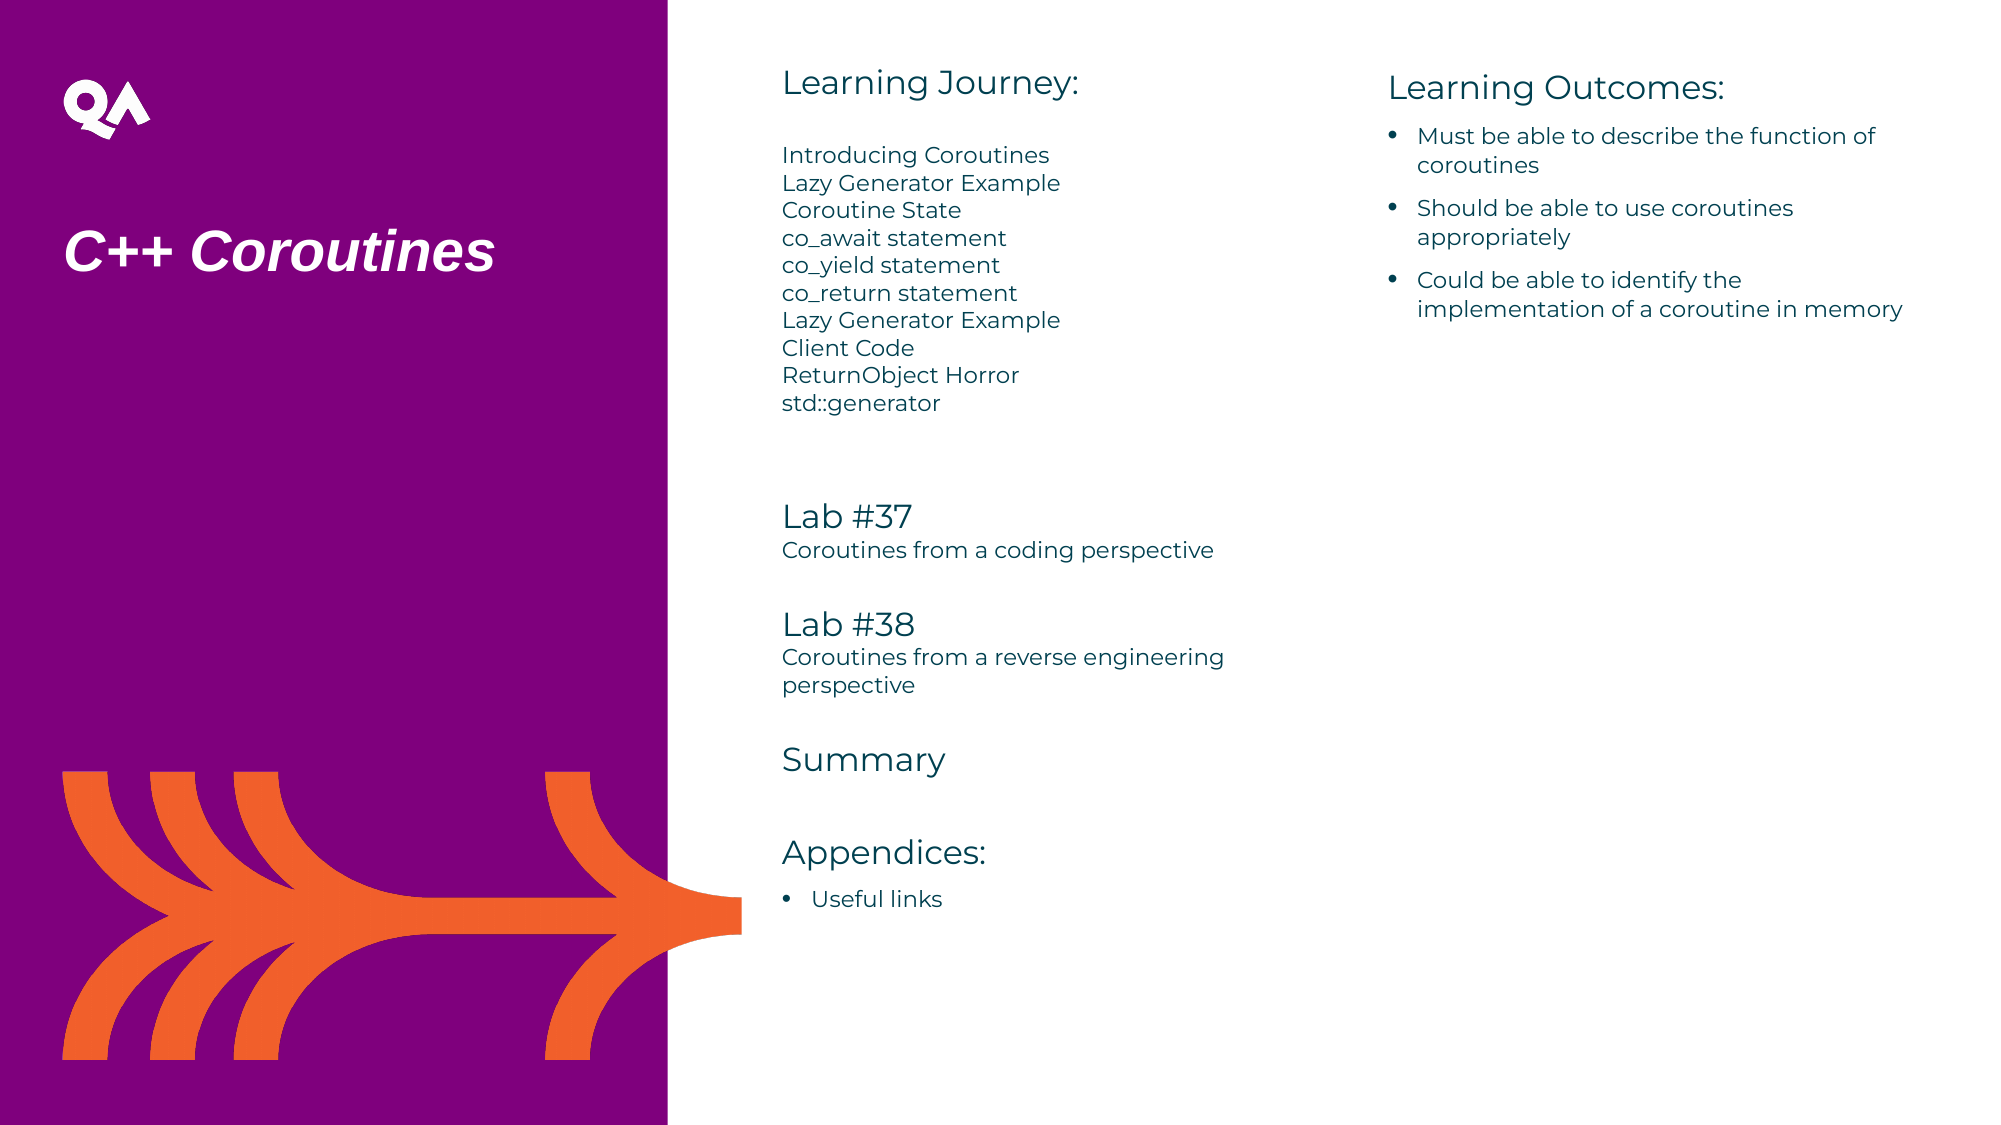

Learning Journey:

Introducing Coroutines
Lazy Generator Example
Coroutine State
co_await statement
co_yield statement
co_return statement
Lazy Generator Example
Client Code
ReturnObject Horror
std::generator

Lab #37
Coroutines from a coding perspective

Lab #38
Coroutines from a reverse engineering perspective

Summary

Appendices:
Useful links
Learning Outcomes:
Must be able to describe the function of coroutines
Should be able to use coroutines appropriately
Could be able to identify the implementation of a coroutine in memory
C++ Coroutines